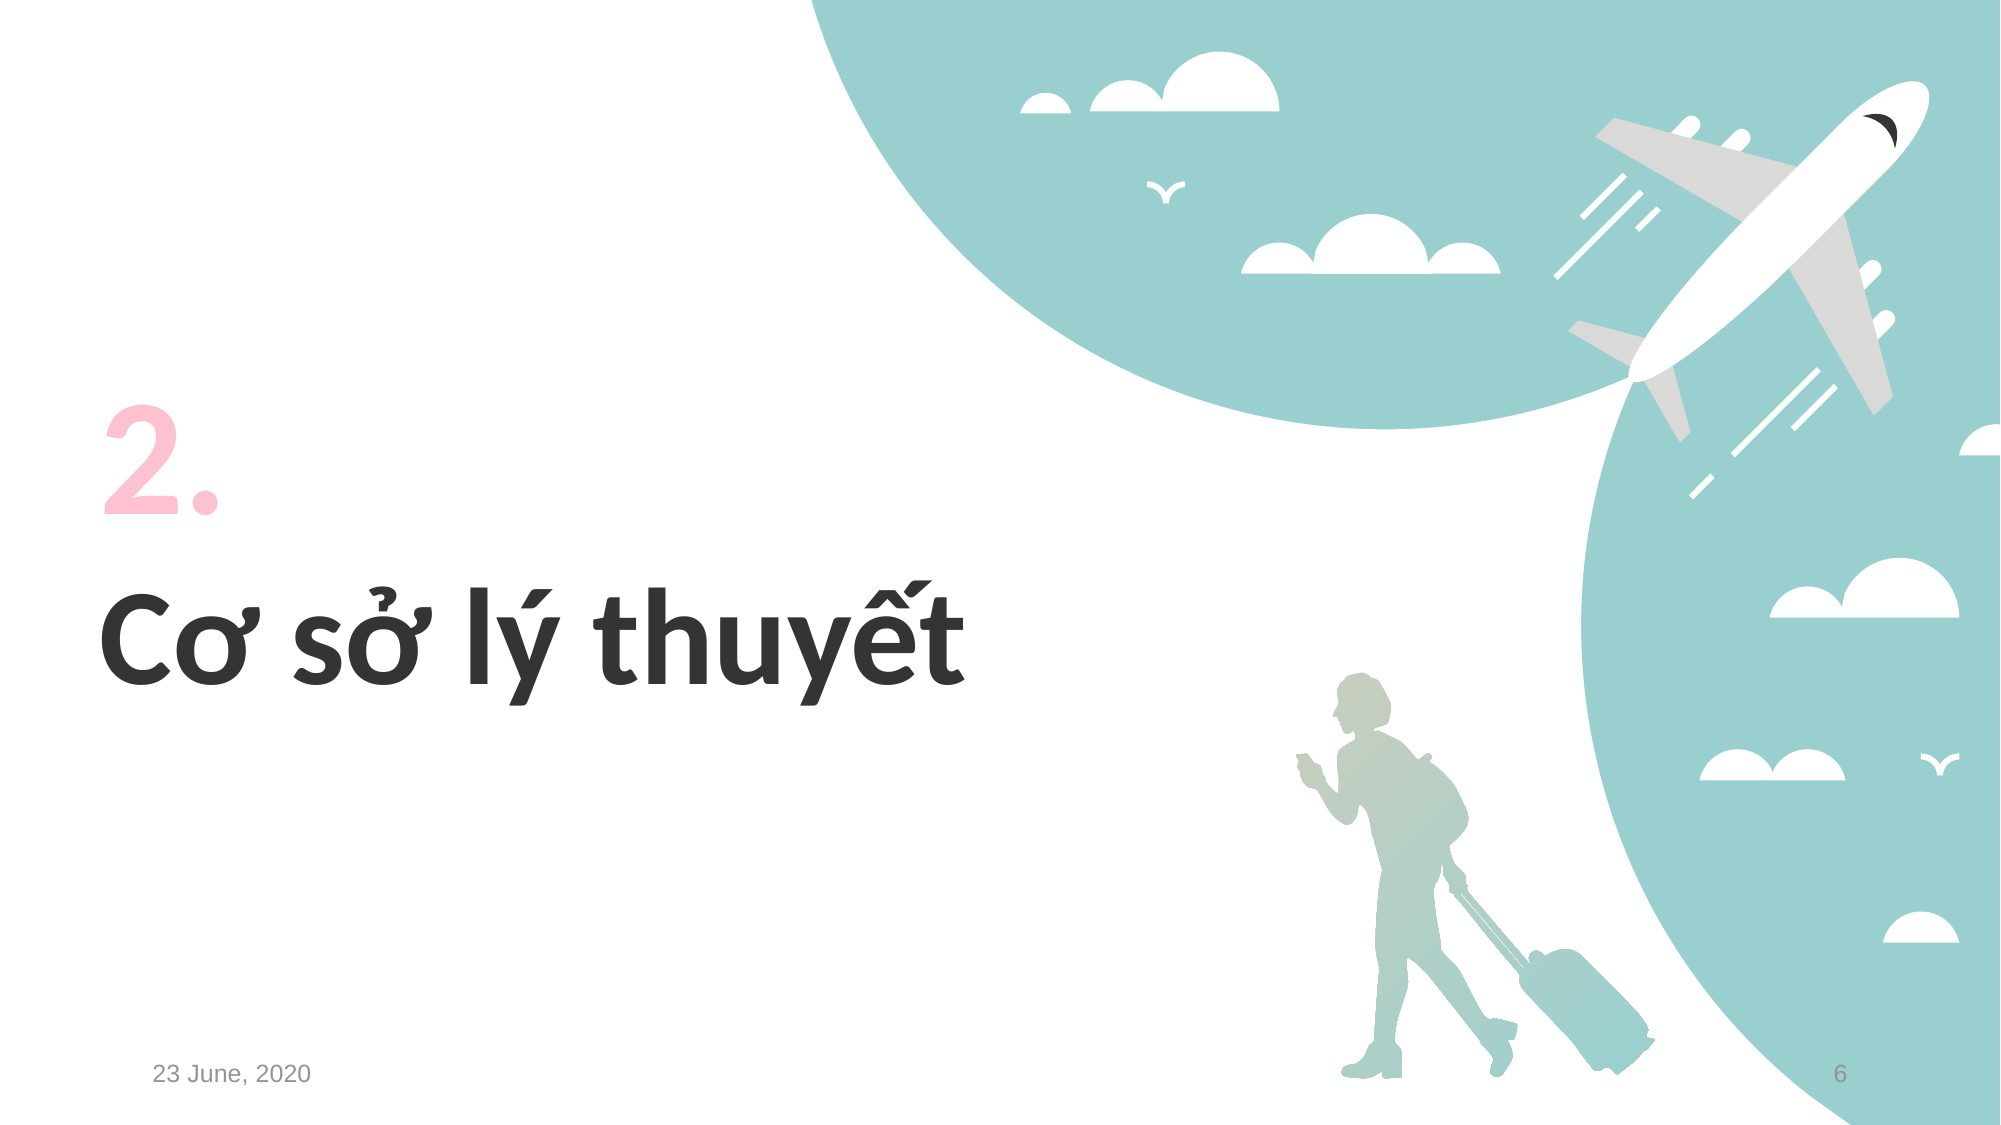

2.
Cơ sở lý thuyết

23 June, 2020
6